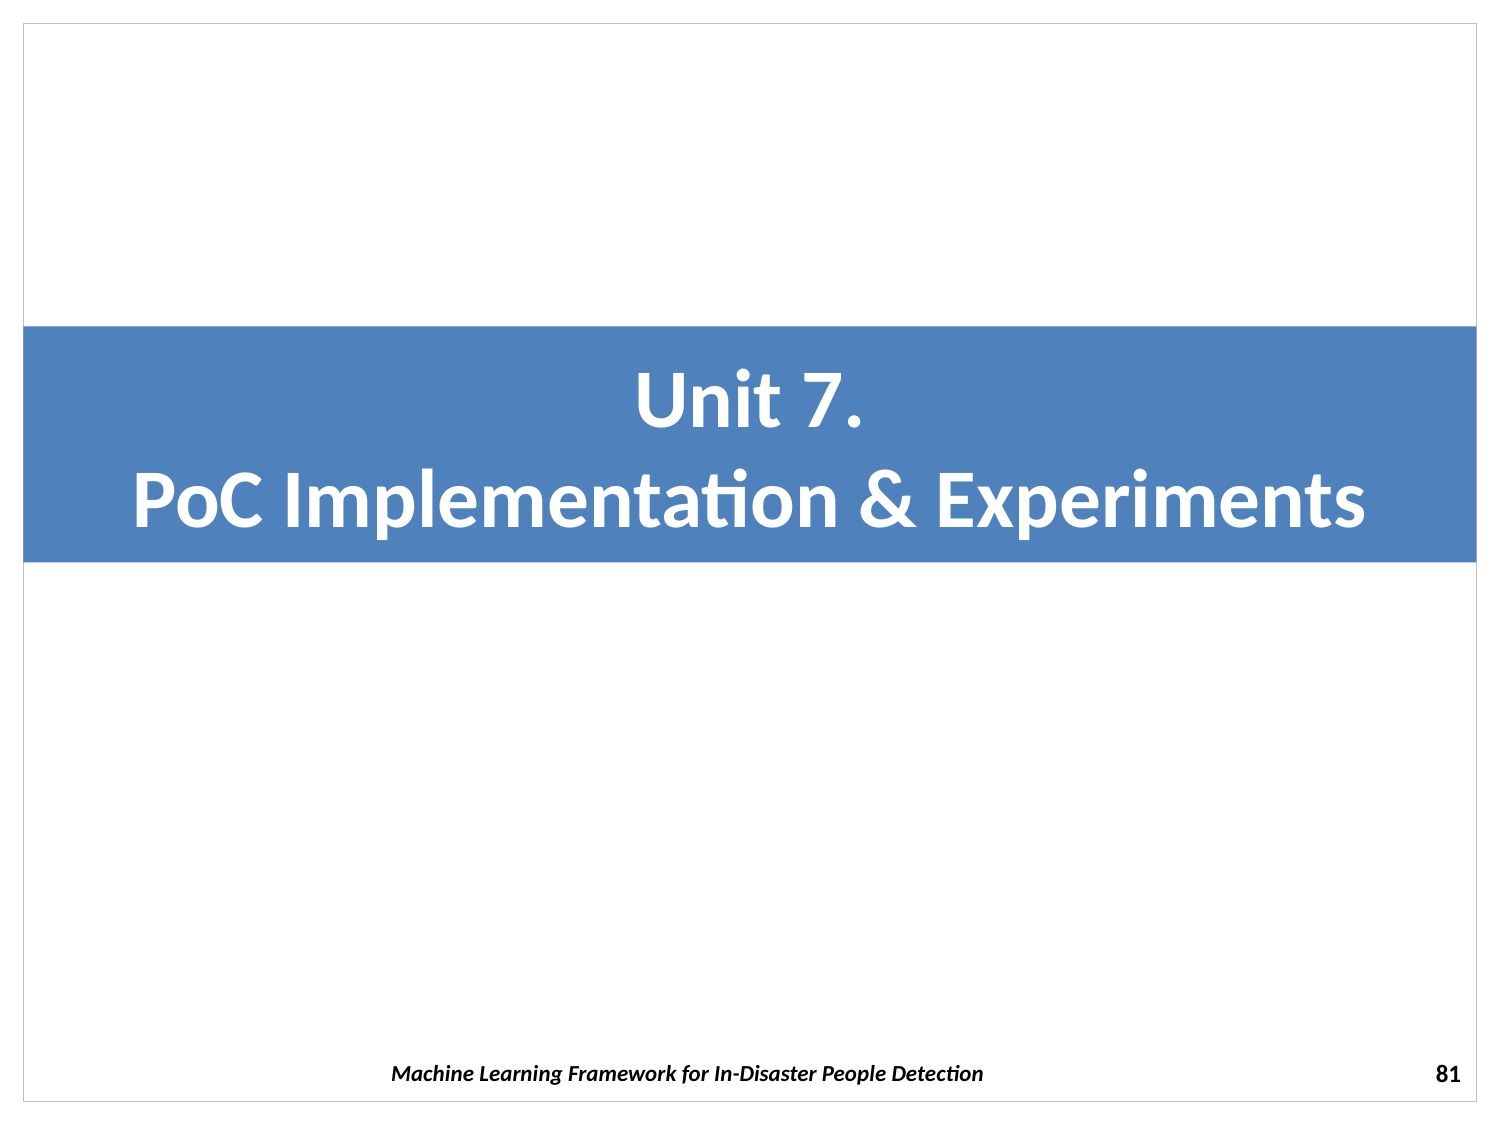

# Unit 7. PoC Implementation & Experiments

Machine Learning Framework for In-Disaster People Detection
81